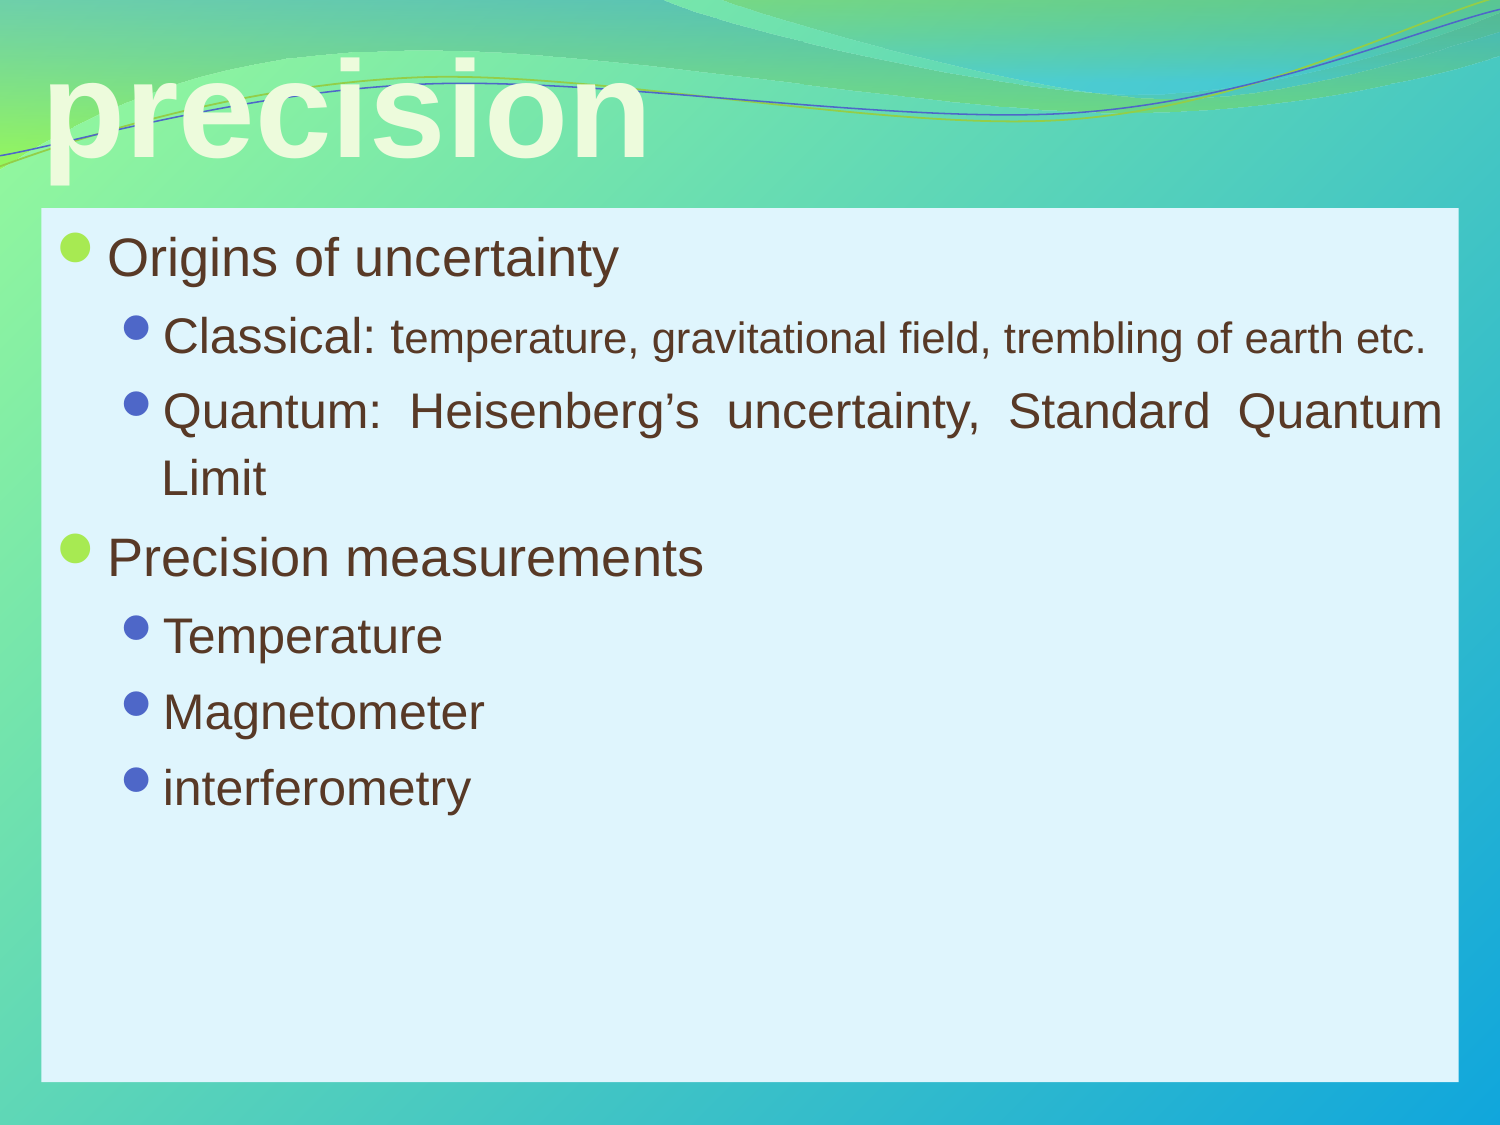

# Measurement precision
Origins of uncertainty
Classical: temperature, gravitational field, trembling of earth etc.
Quantum: Heisenberg’s uncertainty, Standard Quantum Limit
Precision measurements
Temperature
Magnetometer
interferometry